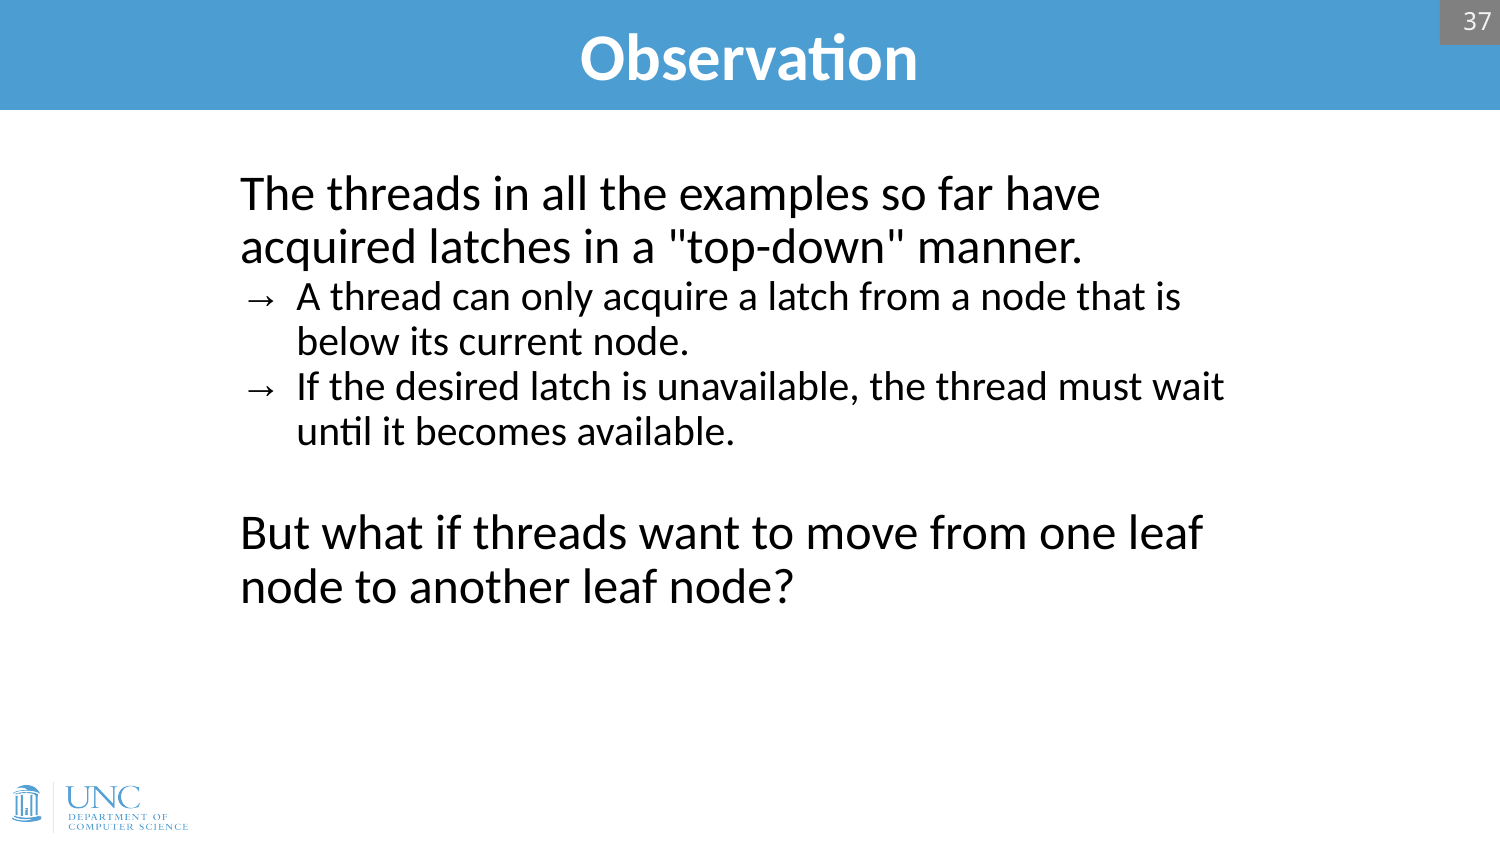

37
# Observation
The threads in all the examples so far have acquired latches in a "top-down" manner.
A thread can only acquire a latch from a node that is below its current node.
If the desired latch is unavailable, the thread must wait until it becomes available.

But what if threads want to move from one leaf node to another leaf node?